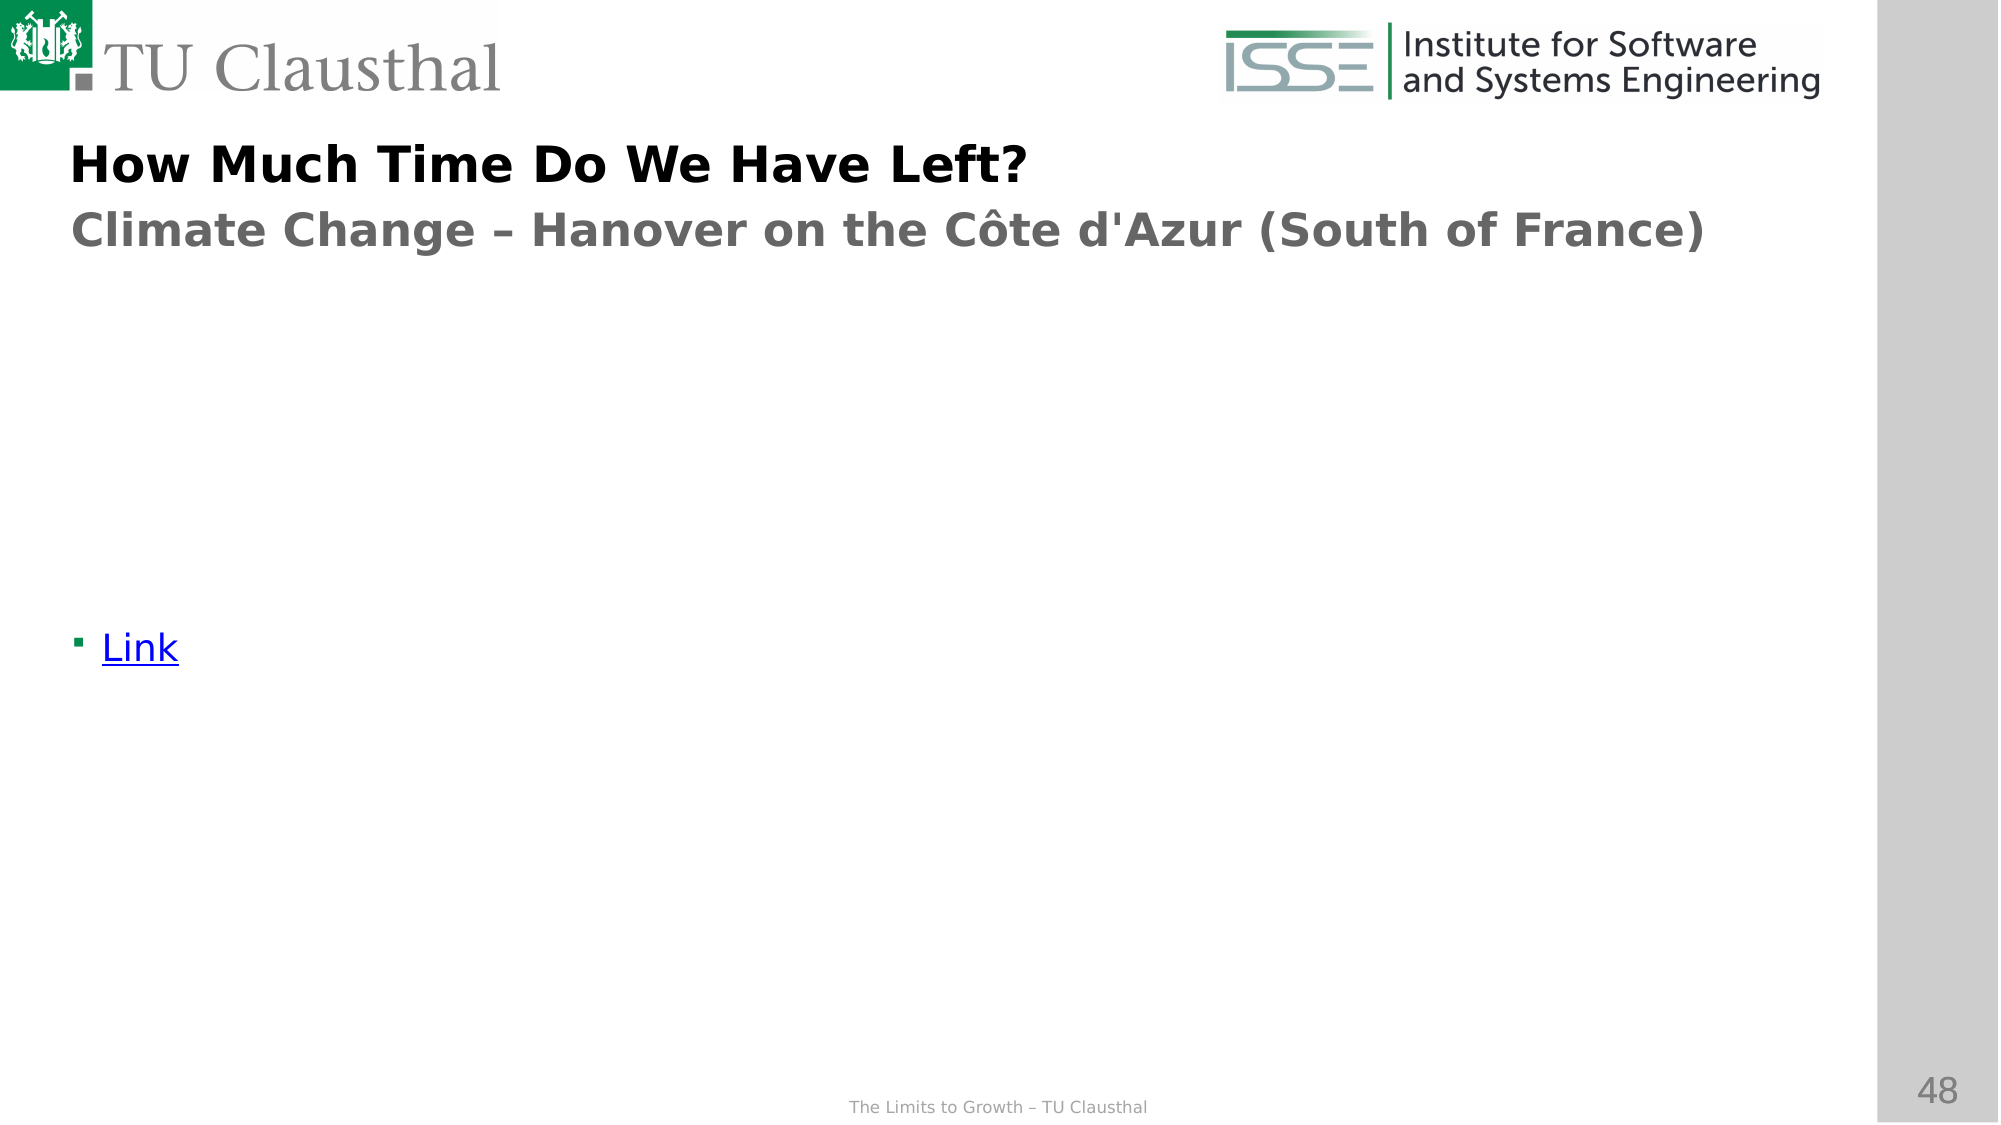

How Much Time Do We Have Left?
Climate Change – Hanover on the Côte d'Azur (South of France)

Link